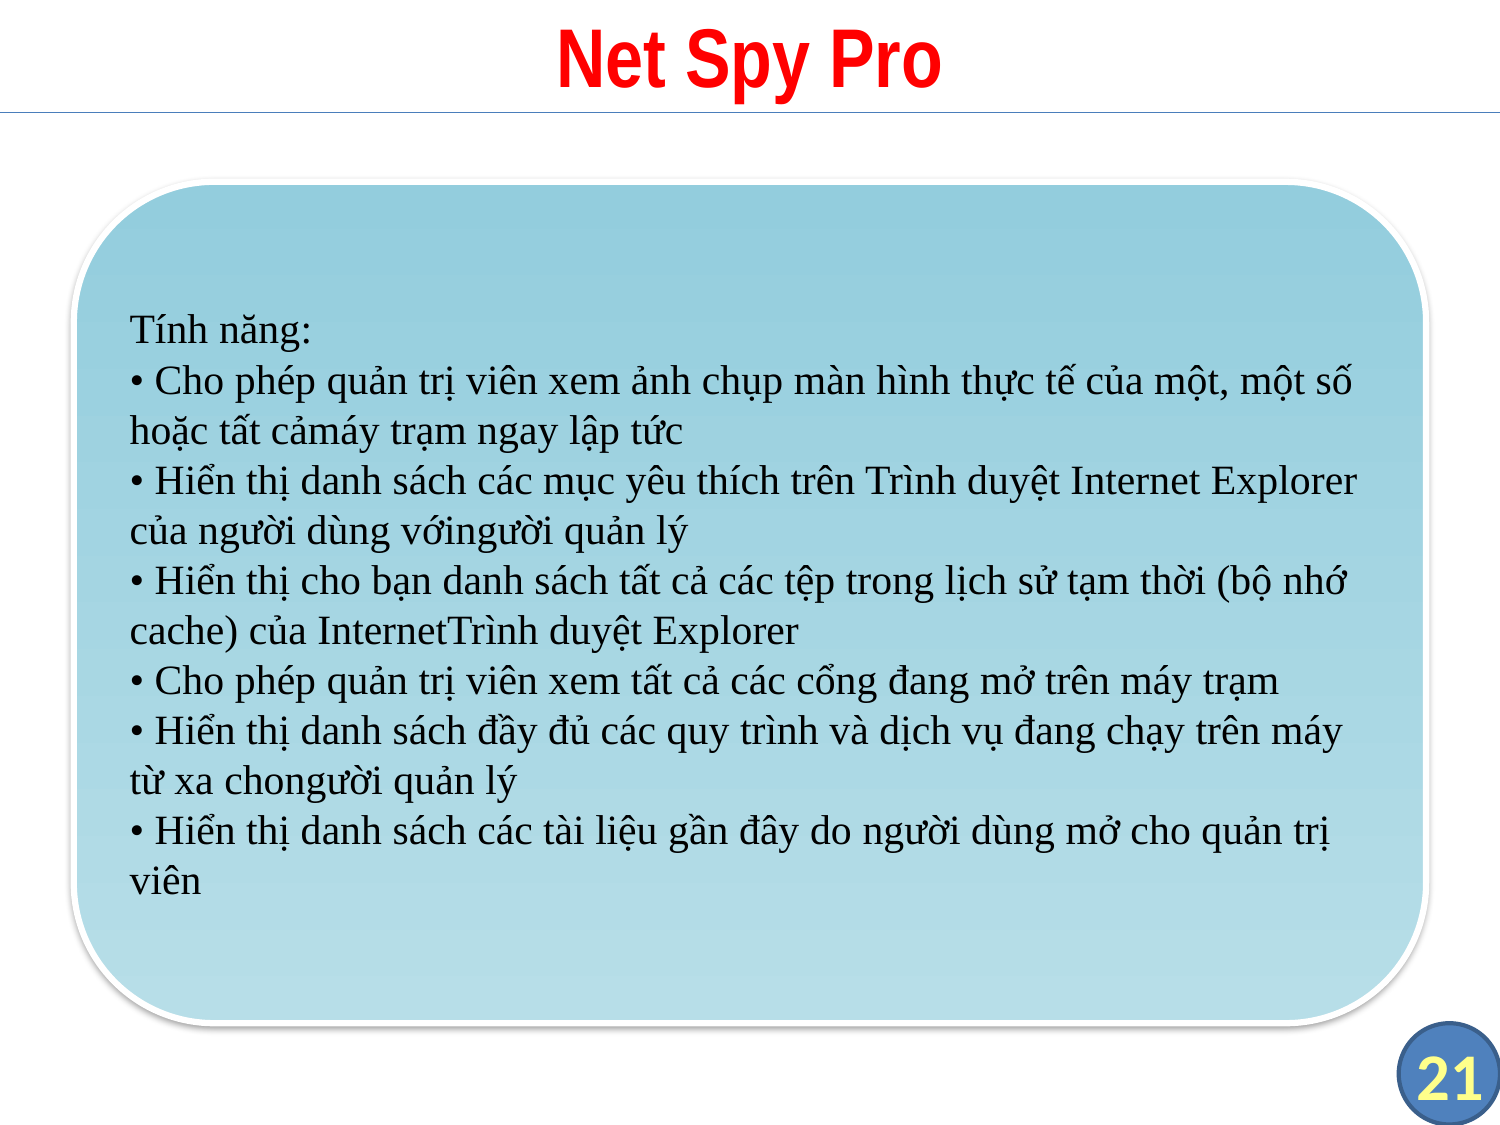

# Net Spy Pro
Tính năng:
• Cho phép quản trị viên xem ảnh chụp màn hình thực tế của một, một số hoặc tất cảmáy trạm ngay lập tức
• Hiển thị danh sách các mục yêu thích trên Trình duyệt Internet Explorer của người dùng vớingười quản lý
• Hiển thị cho bạn danh sách tất cả các tệp trong lịch sử tạm thời (bộ nhớ cache) của InternetTrình duyệt Explorer
• Cho phép quản trị viên xem tất cả các cổng đang mở trên máy trạm
• Hiển thị danh sách đầy đủ các quy trình và dịch vụ đang chạy trên máy từ xa chongười quản lý
• Hiển thị danh sách các tài liệu gần đây do người dùng mở cho quản trị viên
21